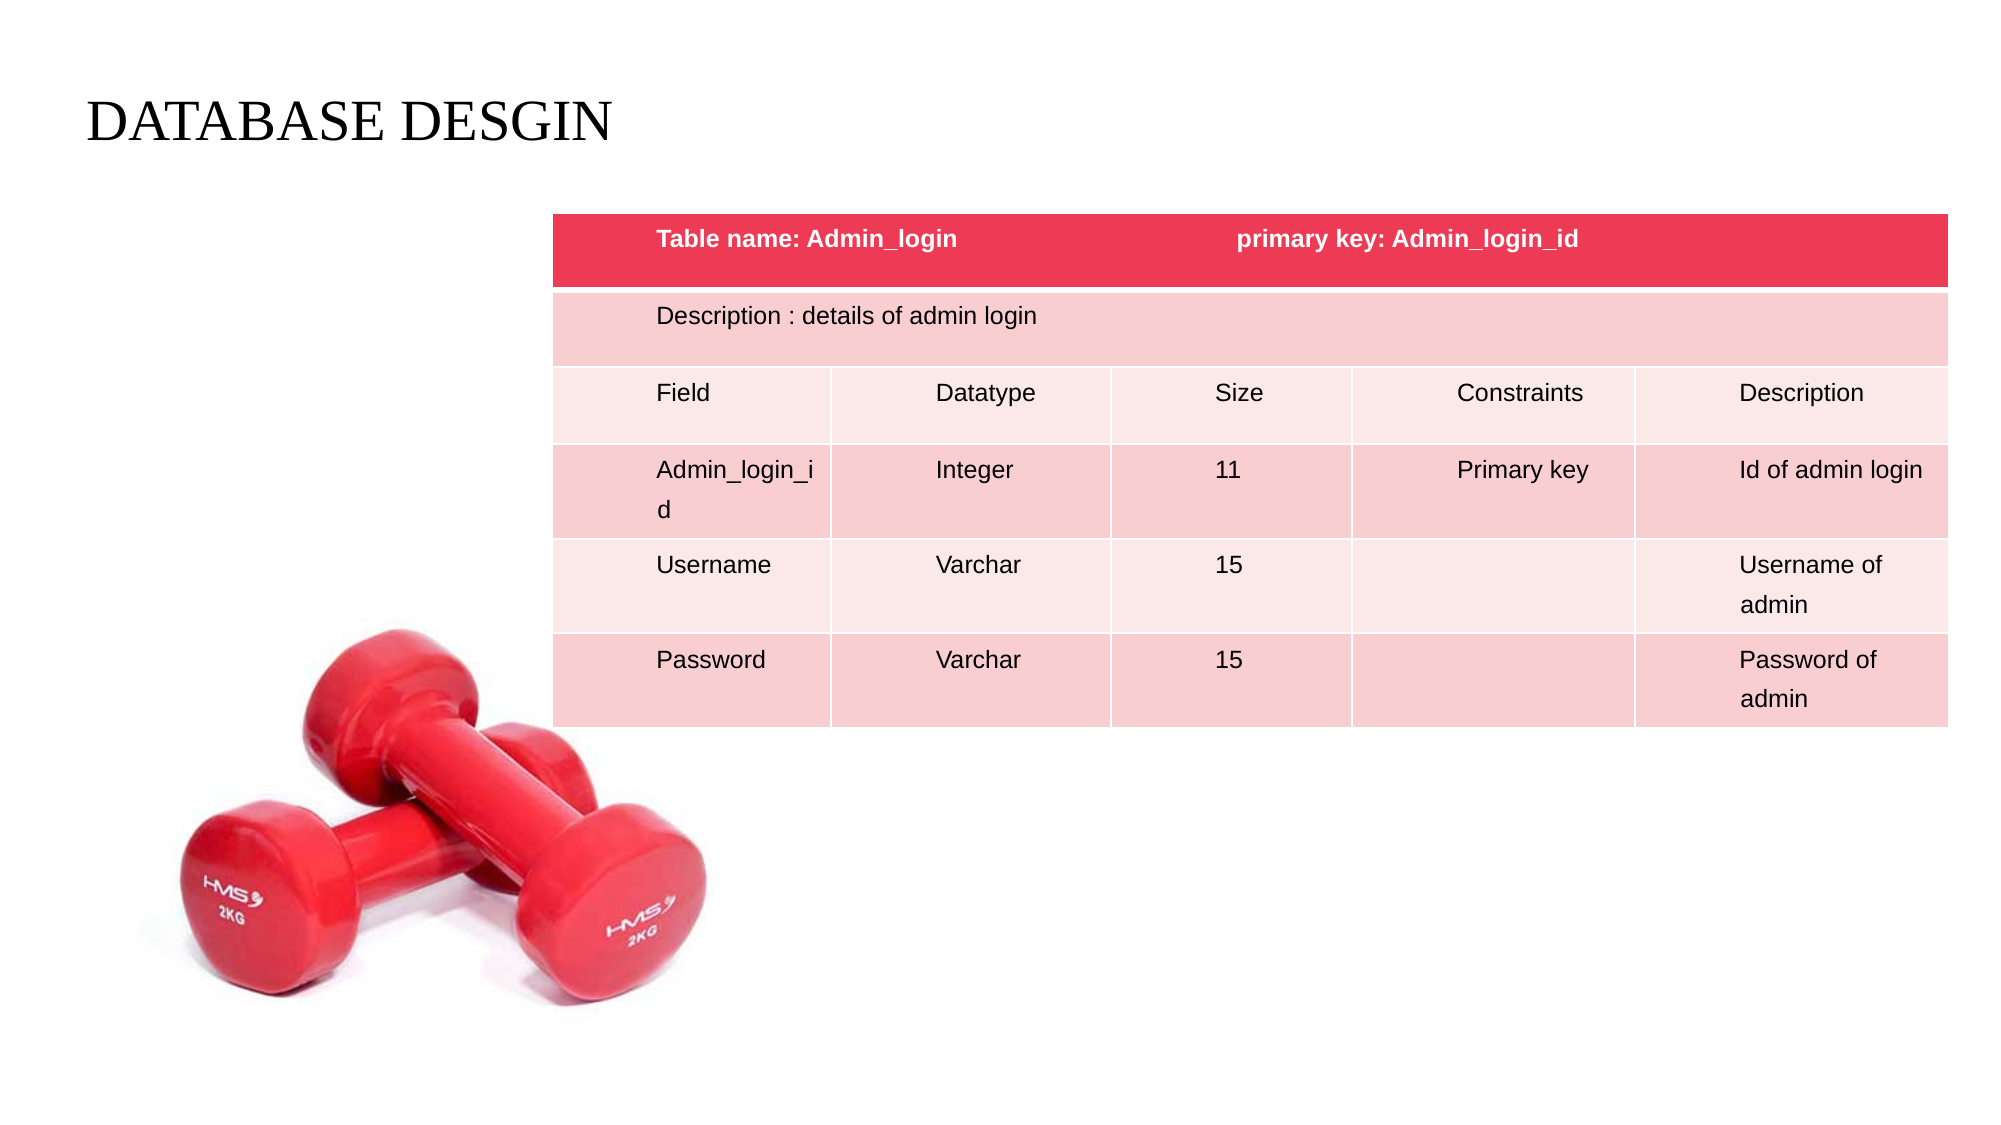

DATABASE DESGIN
| Table name: Admin\_login primary key: Admin\_login\_id |  |  |  |  |
| --- | --- | --- | --- | --- |
| Description : details of admin login |  |  |  |  |
| Field | Datatype | Size | Constraints | Description |
| Admin\_login\_id | Integer | 11 | Primary key | Id of admin login |
| Username | Varchar | 15 |  | Username of admin |
| Password | Varchar | 15 |  | Password of admin |